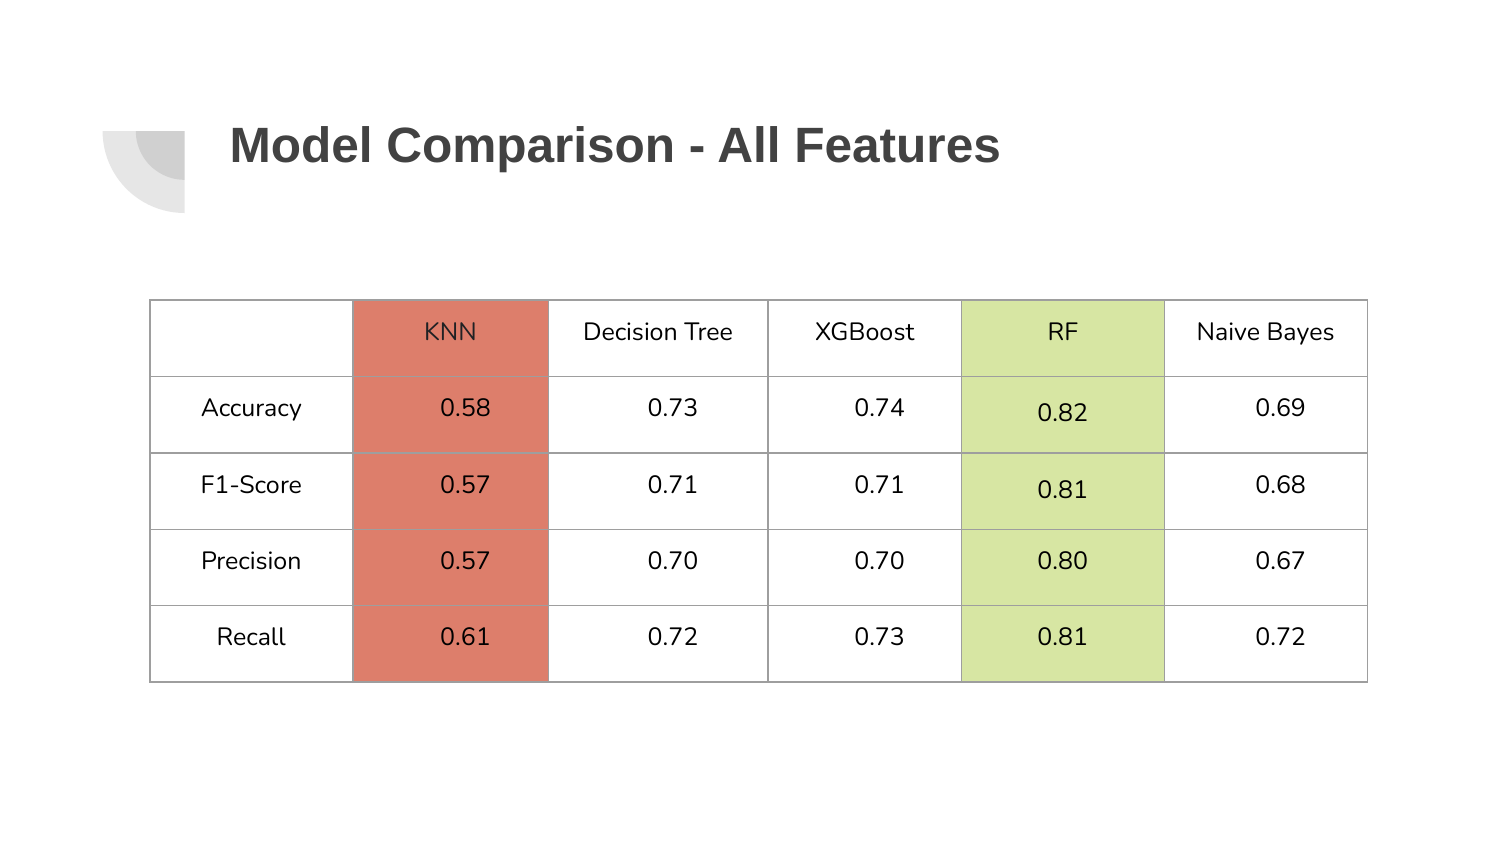

# Model Comparison - All Features
|  | KNN | Decision Tree | XGBoost | RF | Naive Bayes |
| --- | --- | --- | --- | --- | --- |
| Accuracy | 0.58 | 0.73 | 0.74 | 0.82 | 0.69 |
| F1-Score | 0.57 | 0.71 | 0.71 | 0.81 | 0.68 |
| Precision | 0.57 | 0.70 | 0.70 | 0.80 | 0.67 |
| Recall | 0.61 | 0.72 | 0.73 | 0.81 | 0.72 |